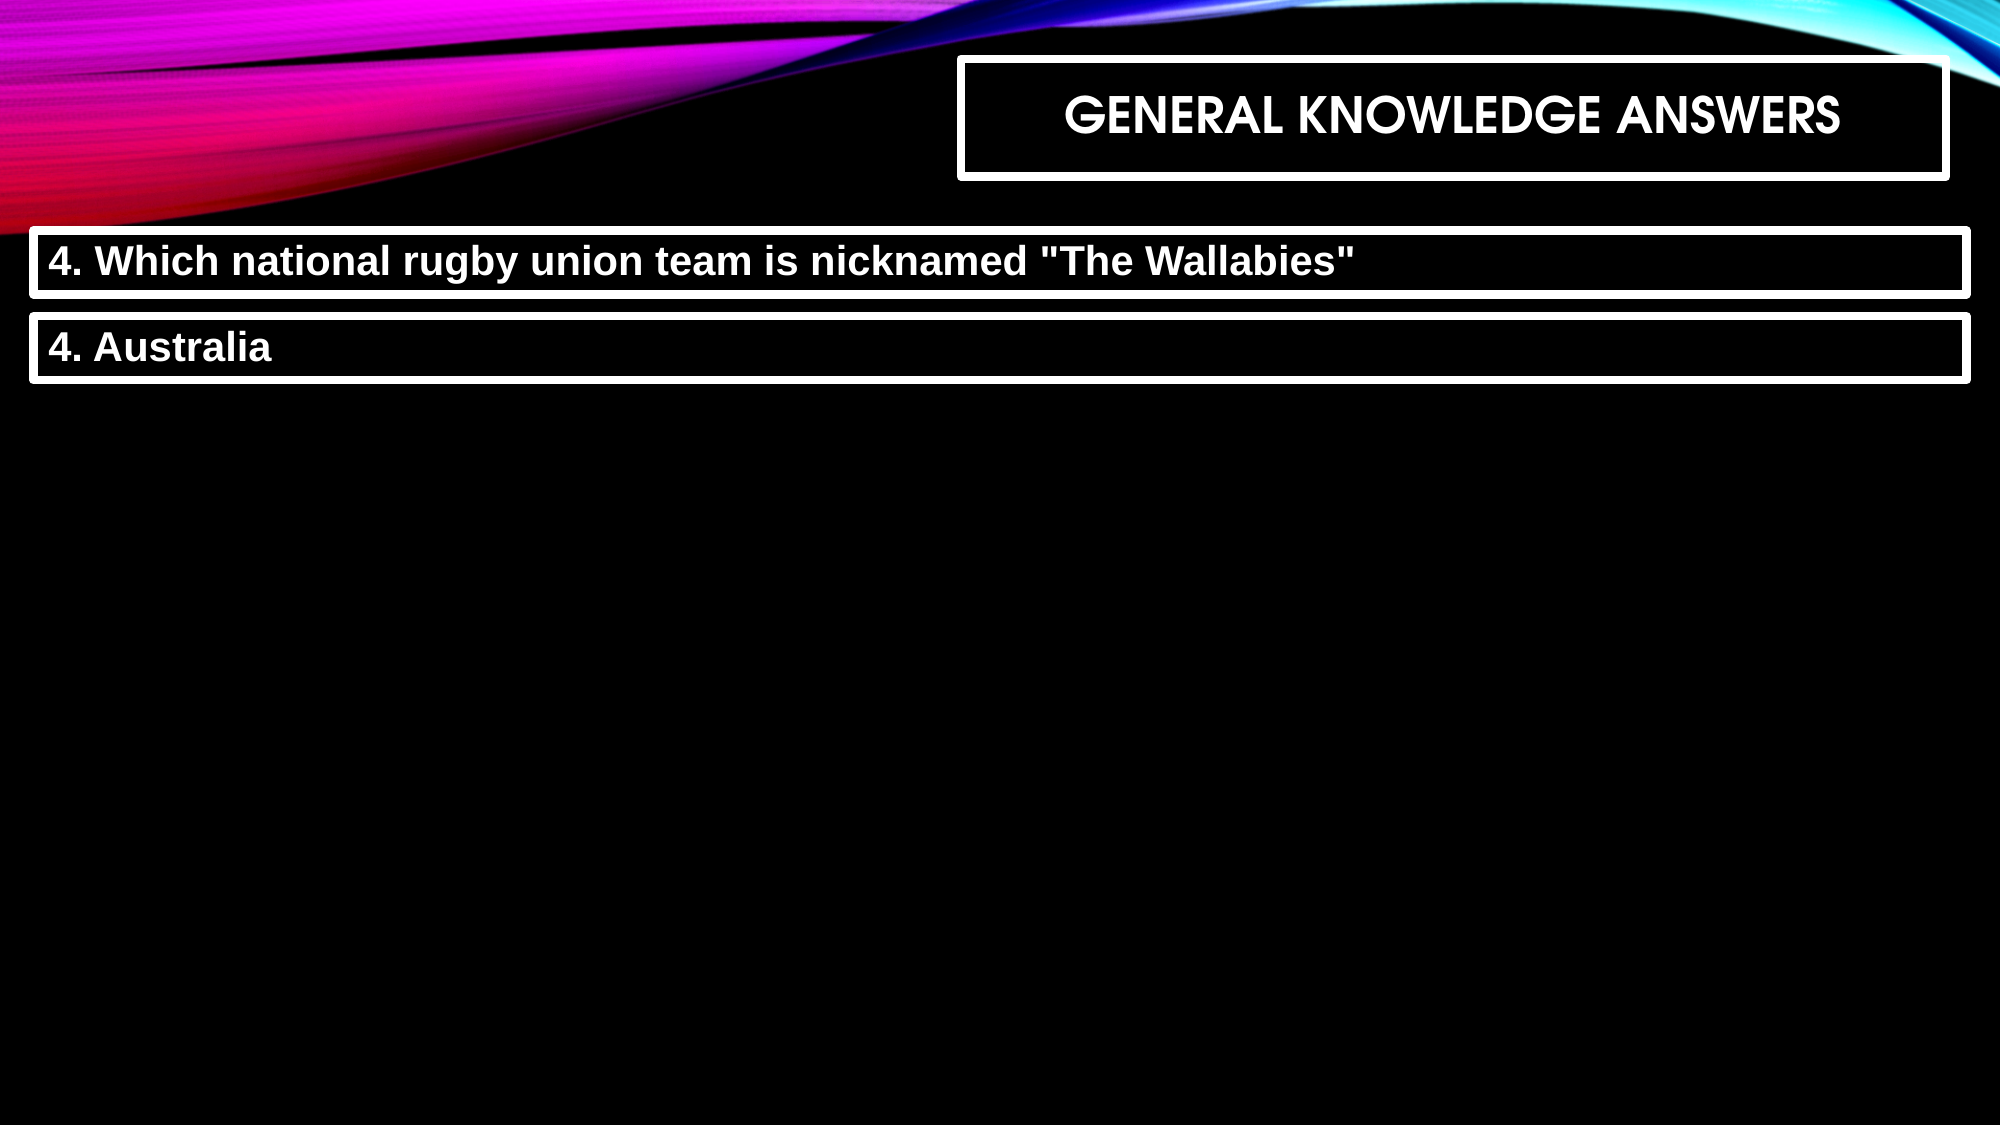

GENERAL KNOWLEDGE ANSWERS
4. Which national rugby union team is nicknamed "The Wallabies"
4. Australia